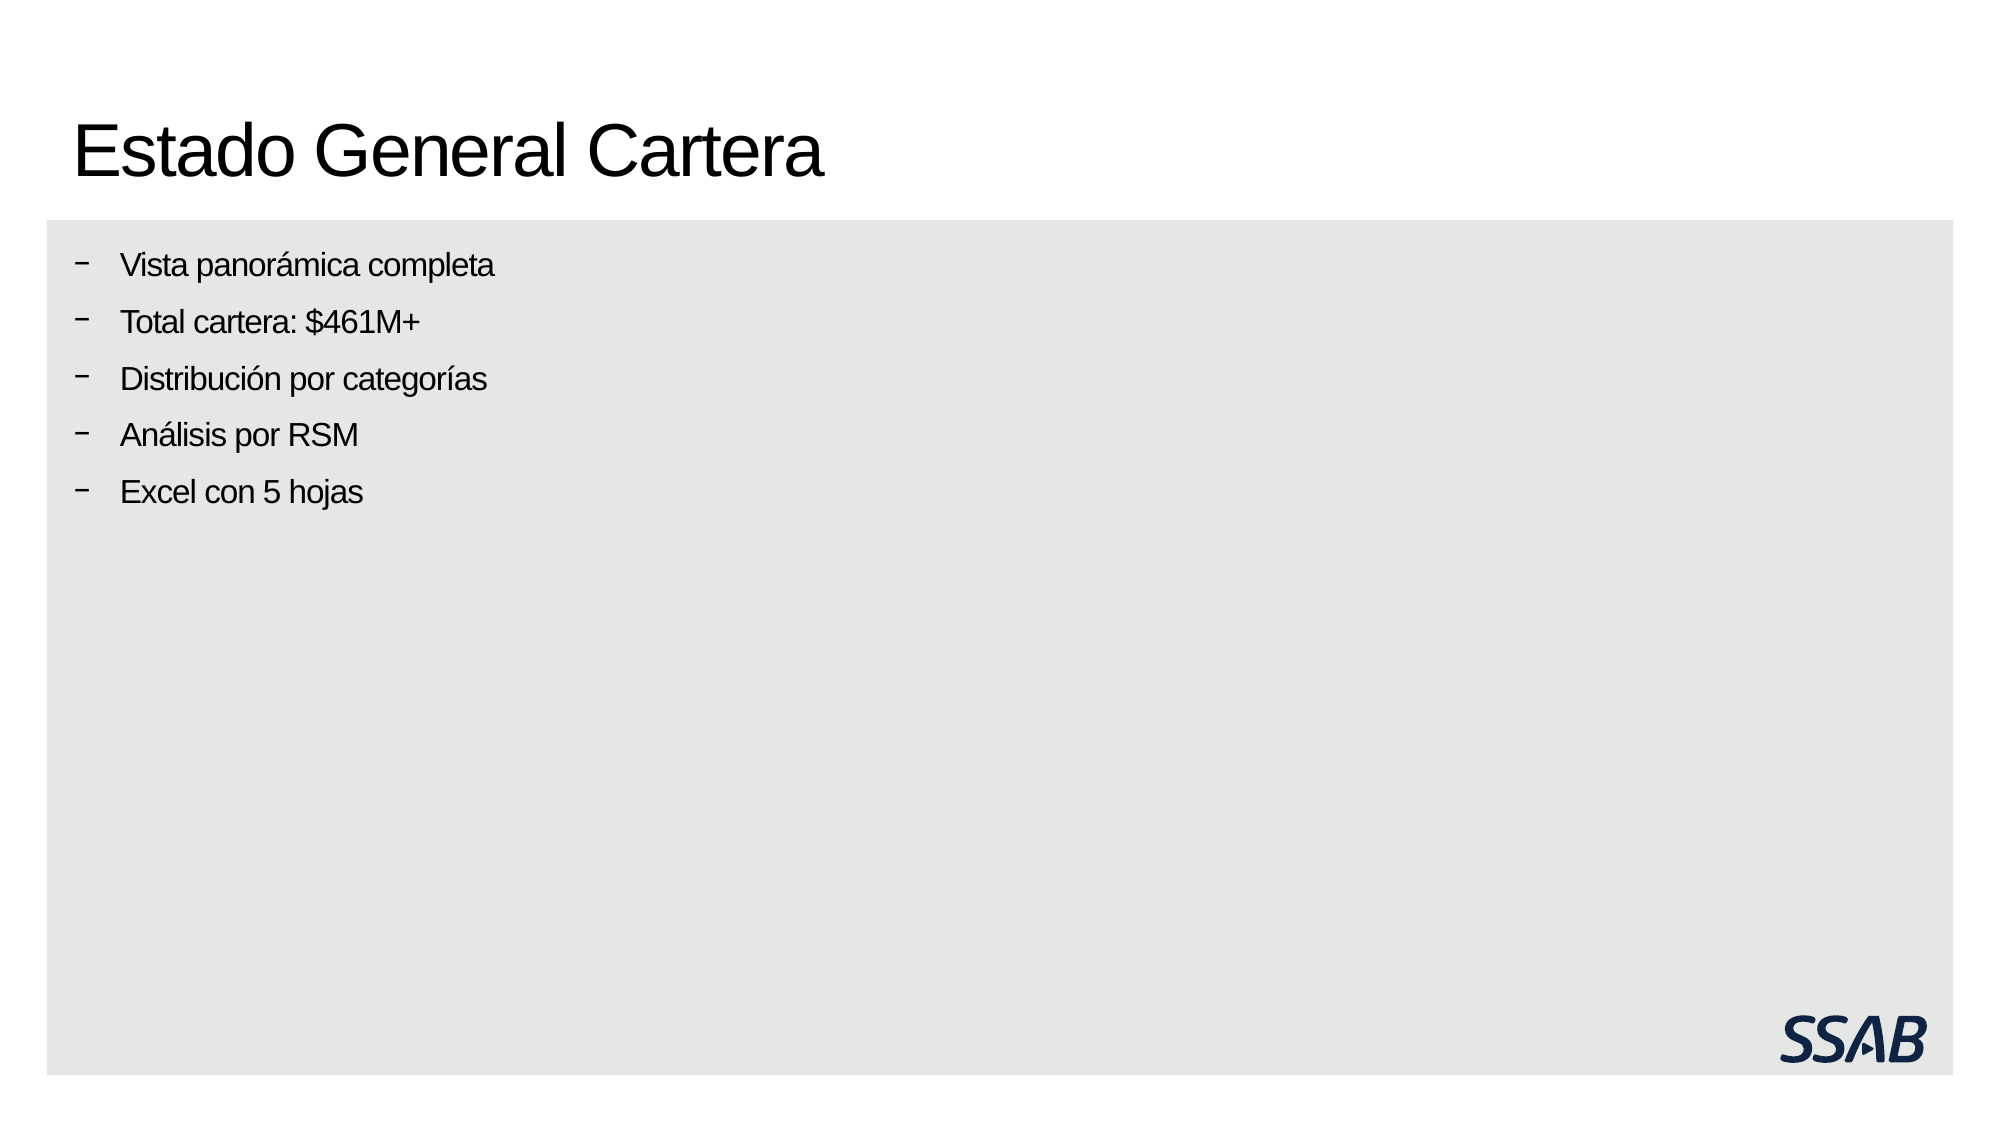

# Estado General Cartera
Vista panorámica completa
Total cartera: $461M+
Distribución por categorías
Análisis por RSM
Excel con 5 hojas